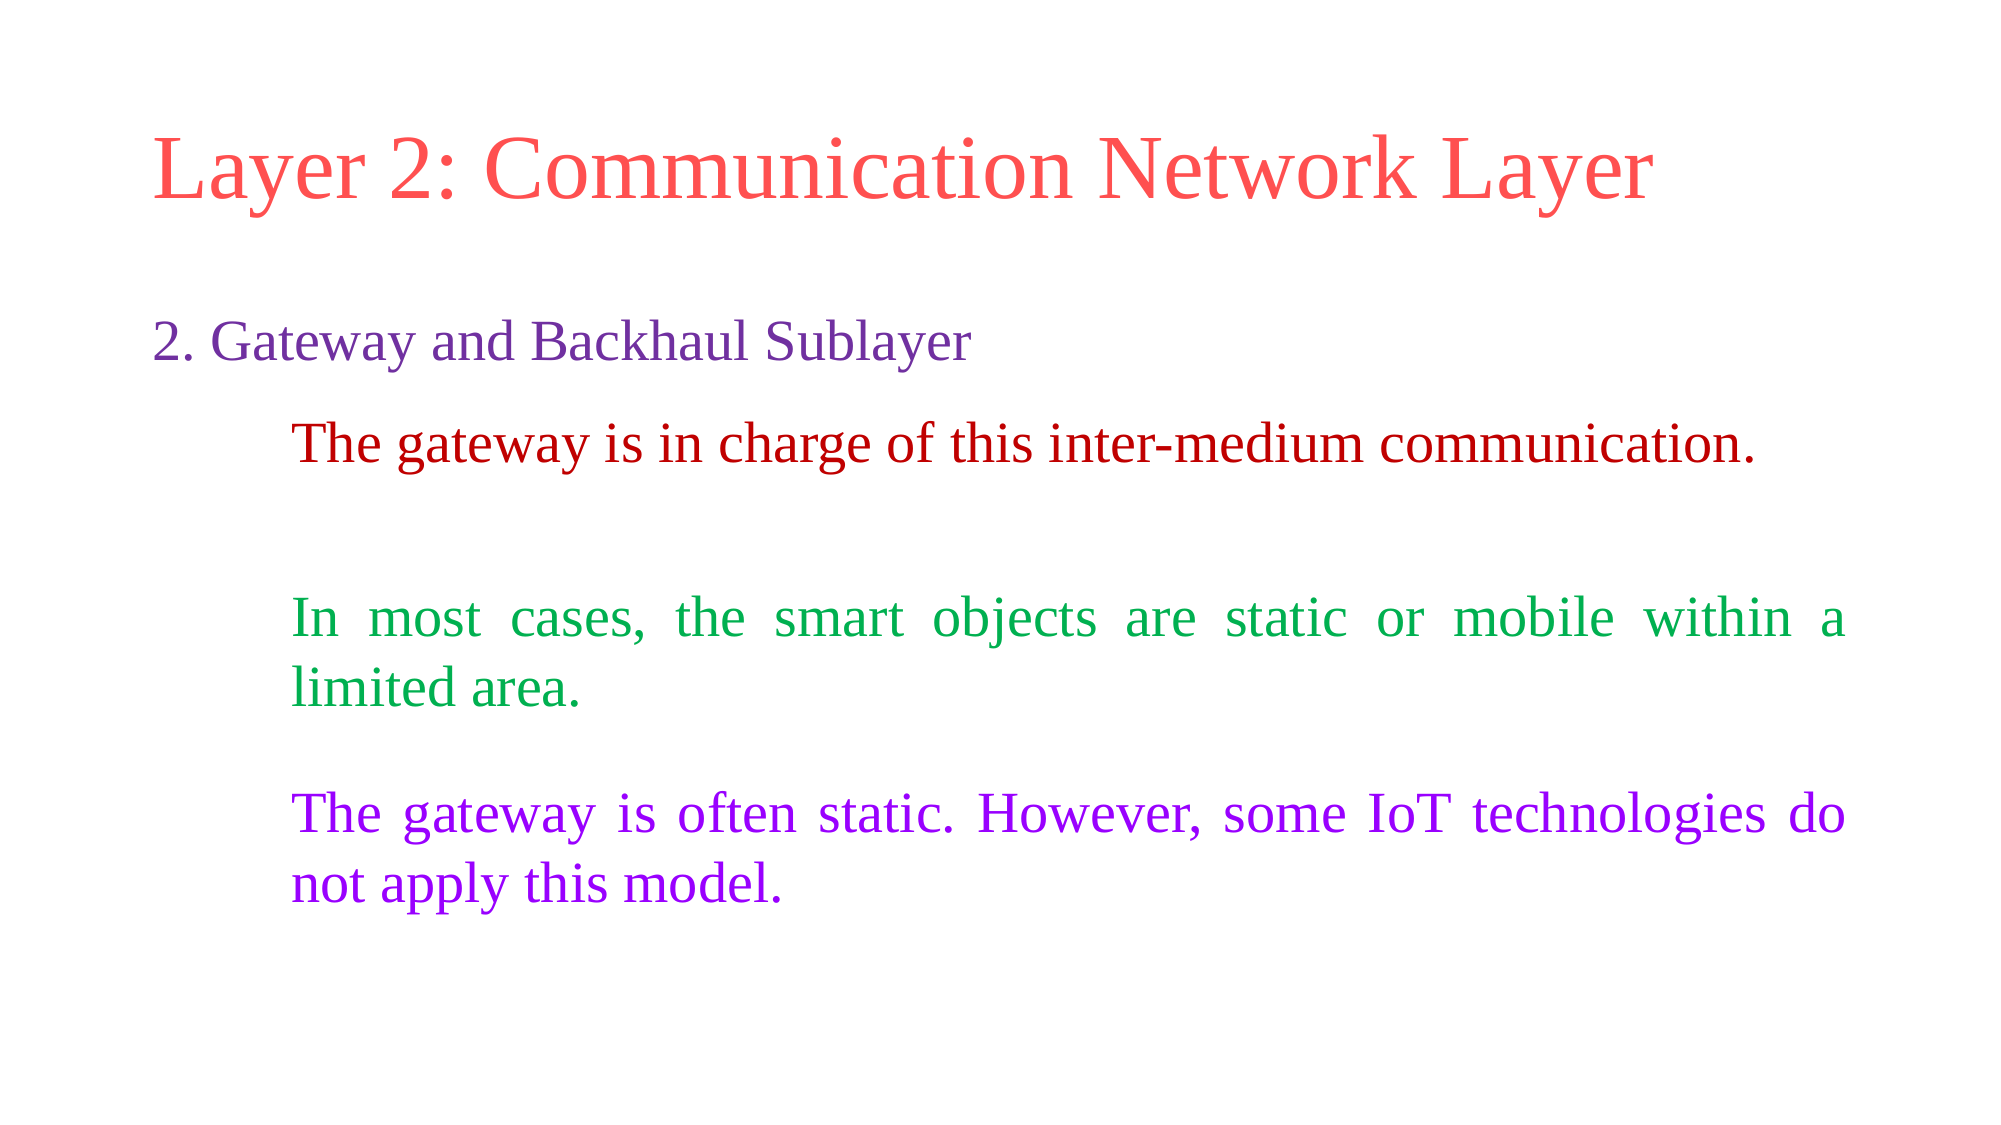

# Layer 2: Communication Network Layer
2. Gateway and Backhaul Sublayer
The gateway is in charge of this inter-medium communication.
In most cases, the smart objects are static or mobile within a limited area.
The gateway is often static. However, some IoT technologies do not apply this model.